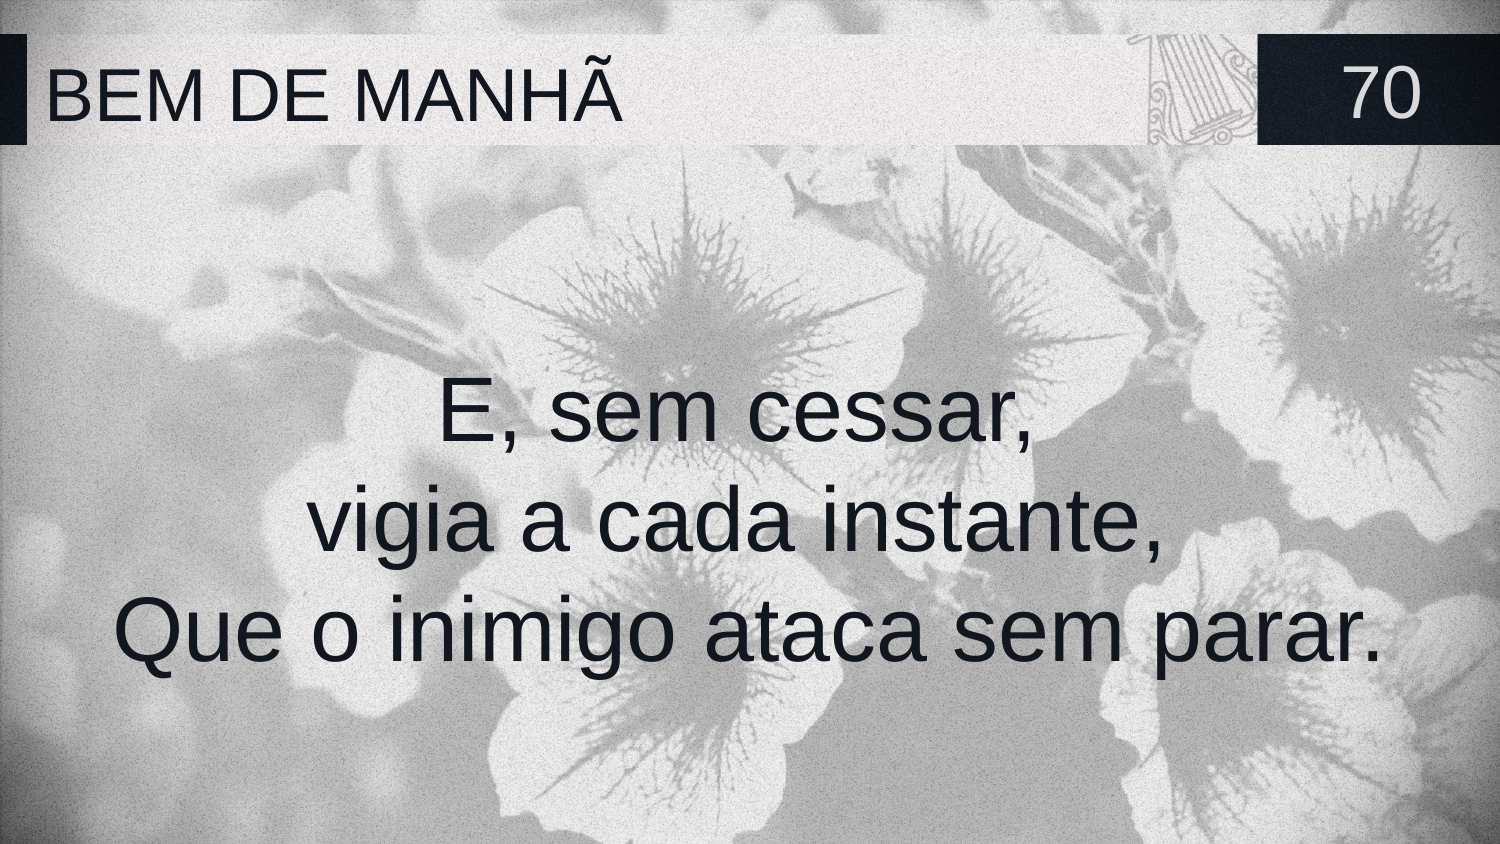

# BEM DE MANHÃ
70
E, sem cessar,
vigia a cada instante,
Que o inimigo ataca sem parar.